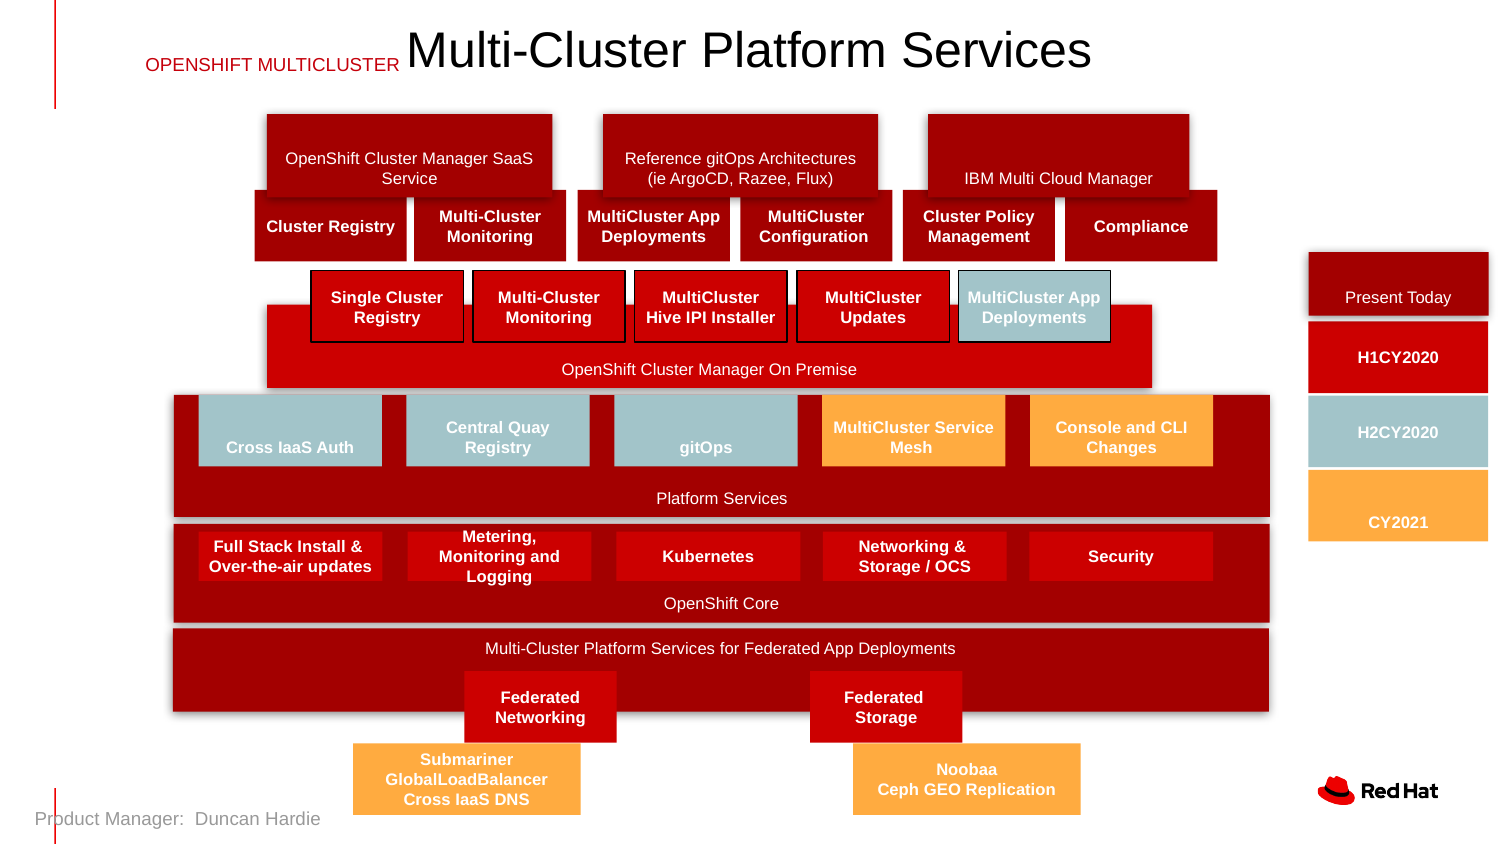

OPENSHIFT MULTICLUSTER
Multi-Cluster Platform Services
OpenShift Cluster Manager SaaS Service
Reference gitOps Architectures
(ie ArgoCD, Razee, Flux)
IBM Multi Cloud Manager
Multi-Cluster Monitoring
MultiCluster App Deployments
MultiCluster Configuration
Cluster Policy Management
Compliance
Cluster Registry
Present Today
Multi-Cluster Monitoring
MultiCluster App Deployments
Single Cluster Registry
MultiCluster Hive IPI Installer
MultiCluster Updates
OpenShift Cluster Manager On Premise
H1CY2020
Platform Services
Cross IaaS Auth
Central Quay Registry
gitOps
MultiCluster Service Mesh
Console and CLI Changes
H2CY2020
CY2021
OpenShift Core
Full Stack Install &
Over-the-air updates
Metering, Monitoring and Logging
Kubernetes
Networking &
Storage / OCS
Security
Multi-Cluster Platform Services for Federated App Deployments
Federated Networking
Federated
Storage
Submariner
GlobalLoadBalancer
Cross IaaS DNS
Noobaa
Ceph GEO Replication
Product Manager:  Duncan Hardie